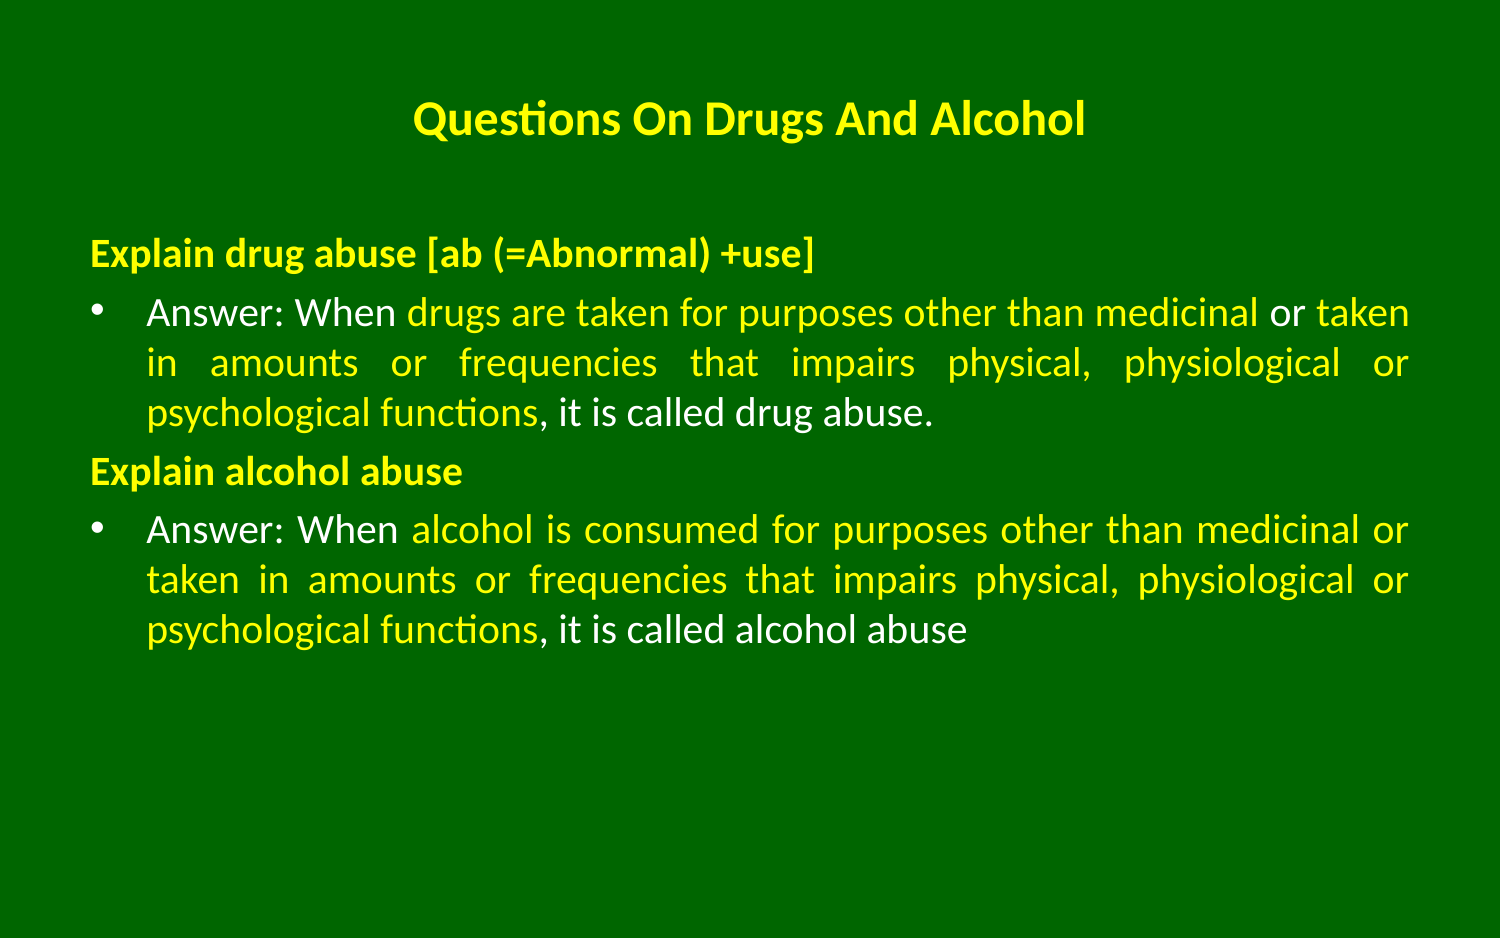

# Questions On Drugs And Alcohol
Explain drug abuse [ab (=Abnormal) +use]
Answer: When drugs are taken for purposes other than medicinal or taken in amounts or frequencies that impairs physical, physiological or psychological functions, it is called drug abuse.
Explain alcohol abuse
Answer: When alcohol is consumed for purposes other than medicinal or taken in amounts or frequencies that impairs physical, physiological or psychological functions, it is called alcohol abuse